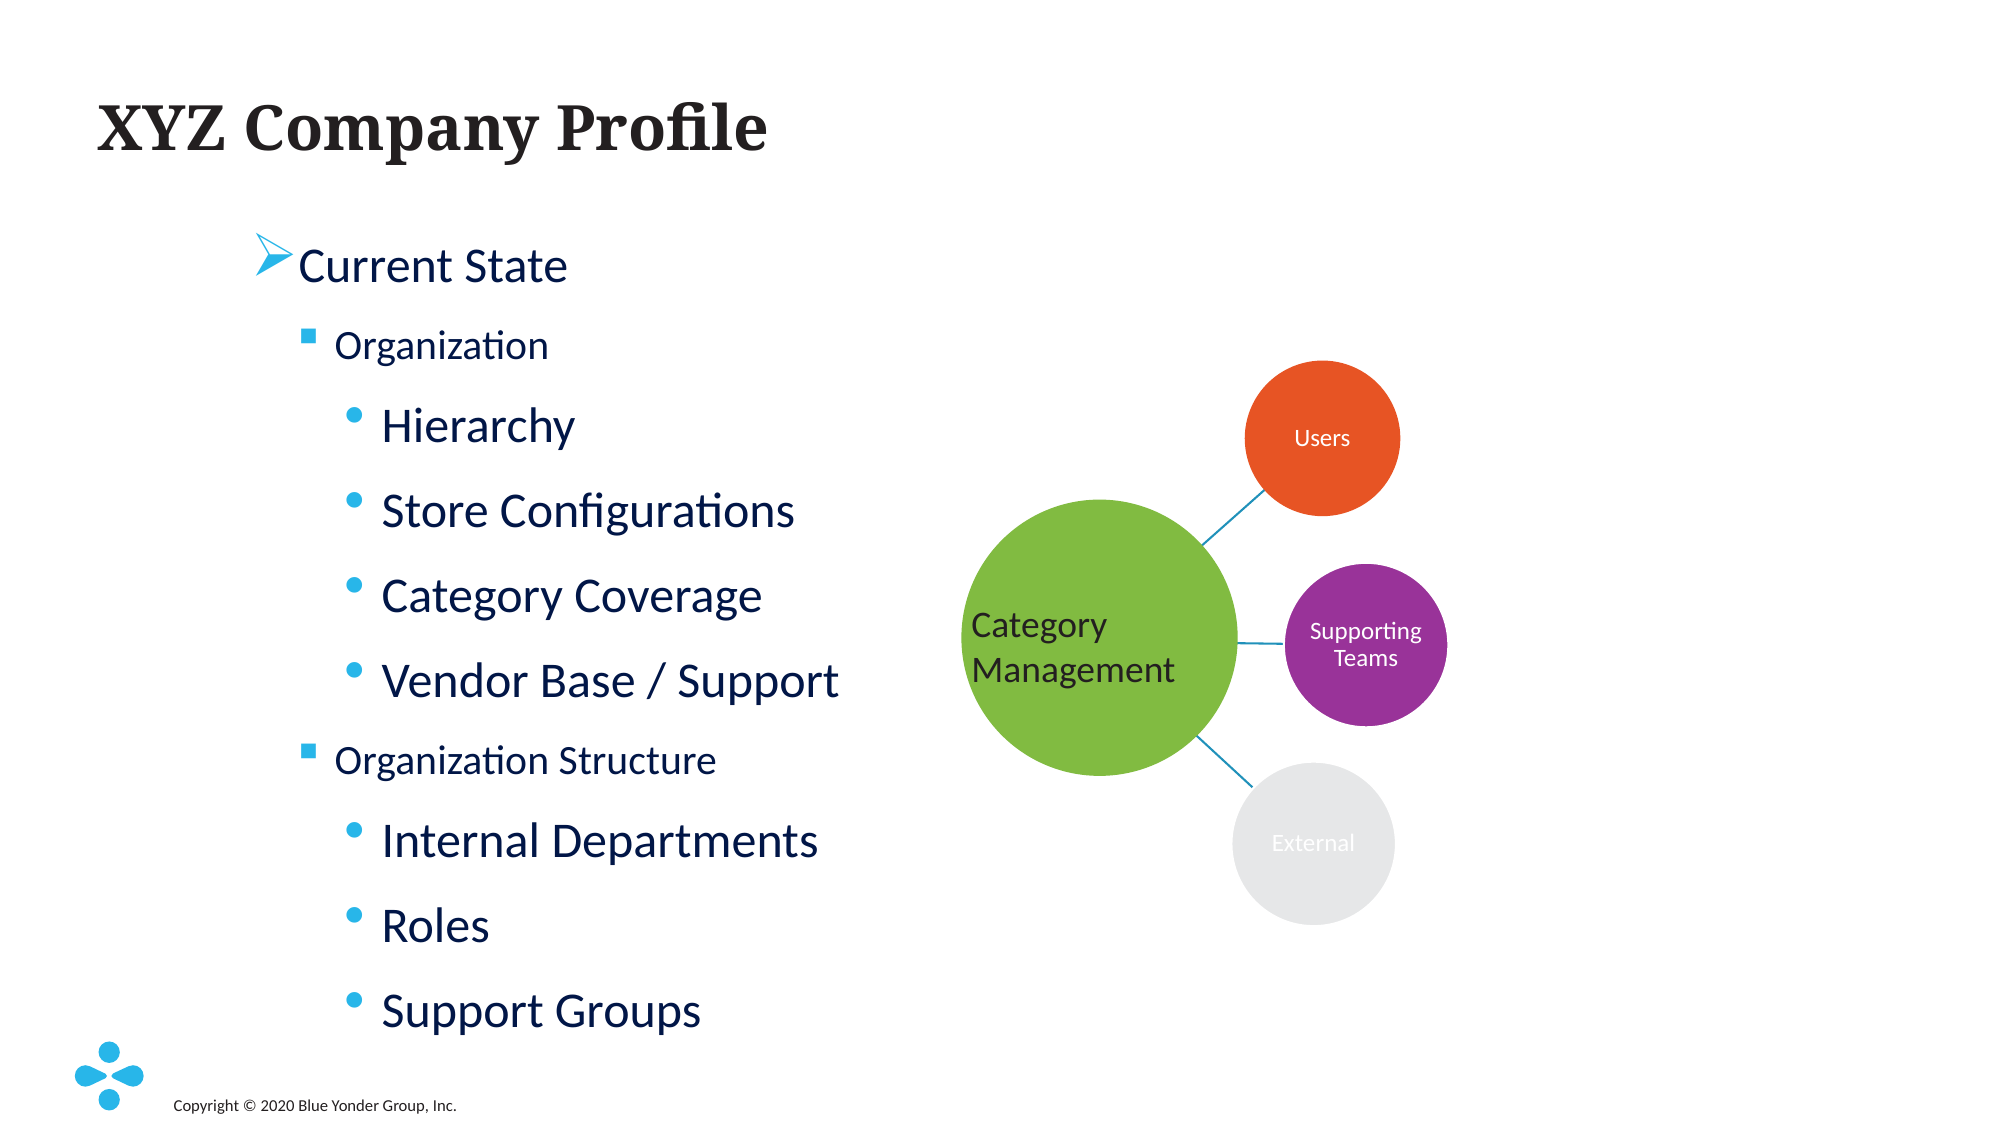

# XYZ Company Profile
Current State
Organization
Hierarchy
Store Configurations
Category Coverage
Vendor Base / Support
Organization Structure
Internal Departments
Roles
Support Groups
Users
Supporting Teams
External
Category Management